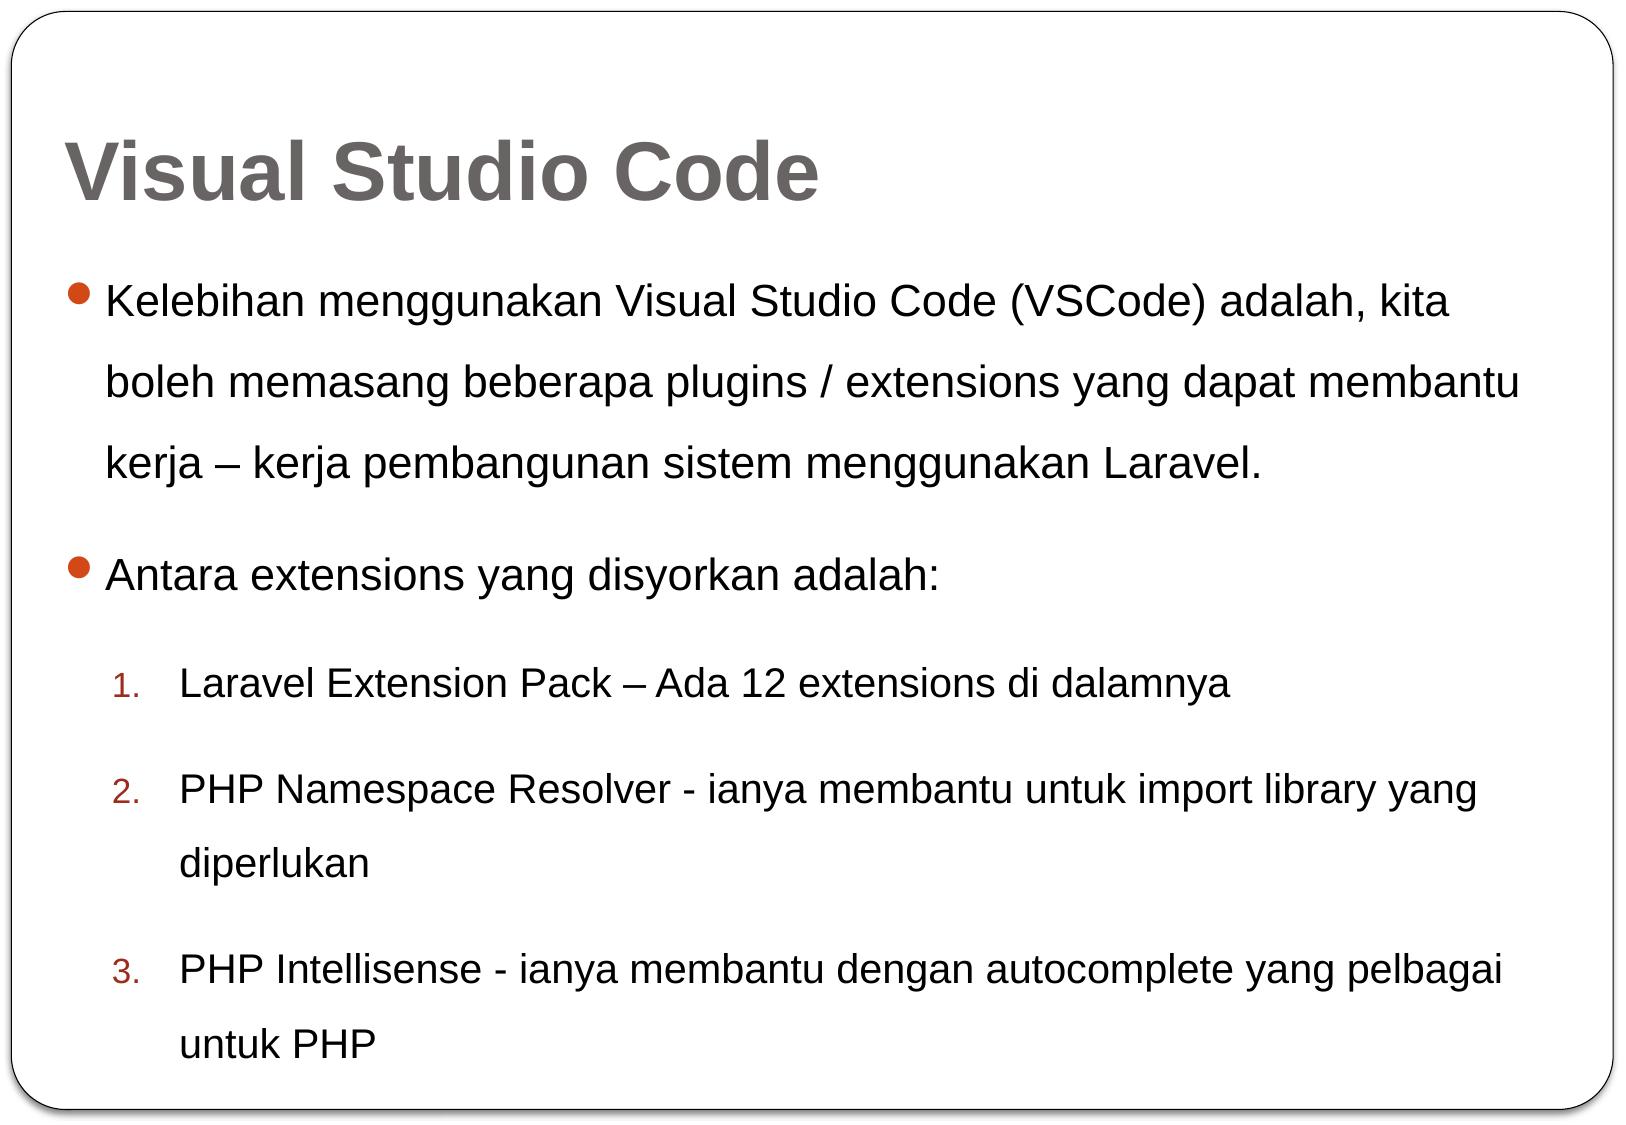

# Visual Studio Code
Kelebihan menggunakan Visual Studio Code (VSCode) adalah, kita boleh memasang beberapa plugins / extensions yang dapat membantu kerja – kerja pembangunan sistem menggunakan Laravel.
Antara extensions yang disyorkan adalah:
Laravel Extension Pack – Ada 12 extensions di dalamnya
PHP Namespace Resolver - ianya membantu untuk import library yang diperlukan
PHP Intellisense - ianya membantu dengan autocomplete yang pelbagai untuk PHP